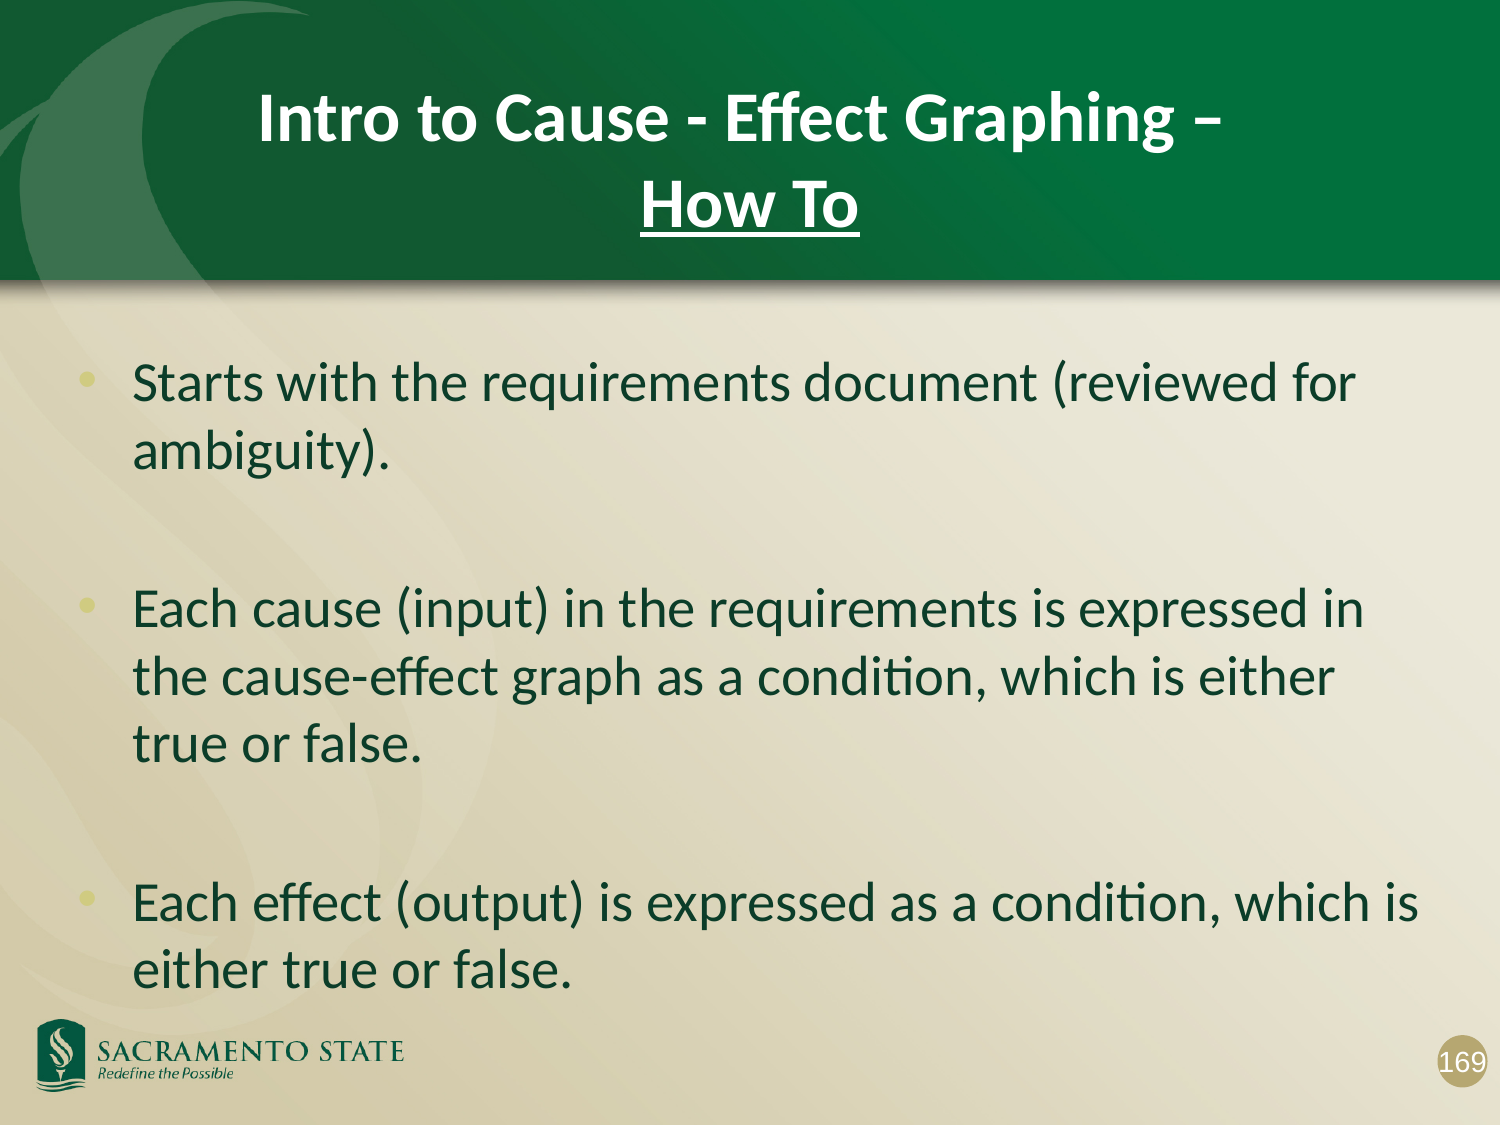

# Intro to Cause - Effect Graphing – How To
Starts with the requirements document (reviewed for ambiguity).

Each cause (input) in the requirements is expressed in the cause-effect graph as a condition, which is either true or false.

Each effect (output) is expressed as a condition, which is either true or false.
169